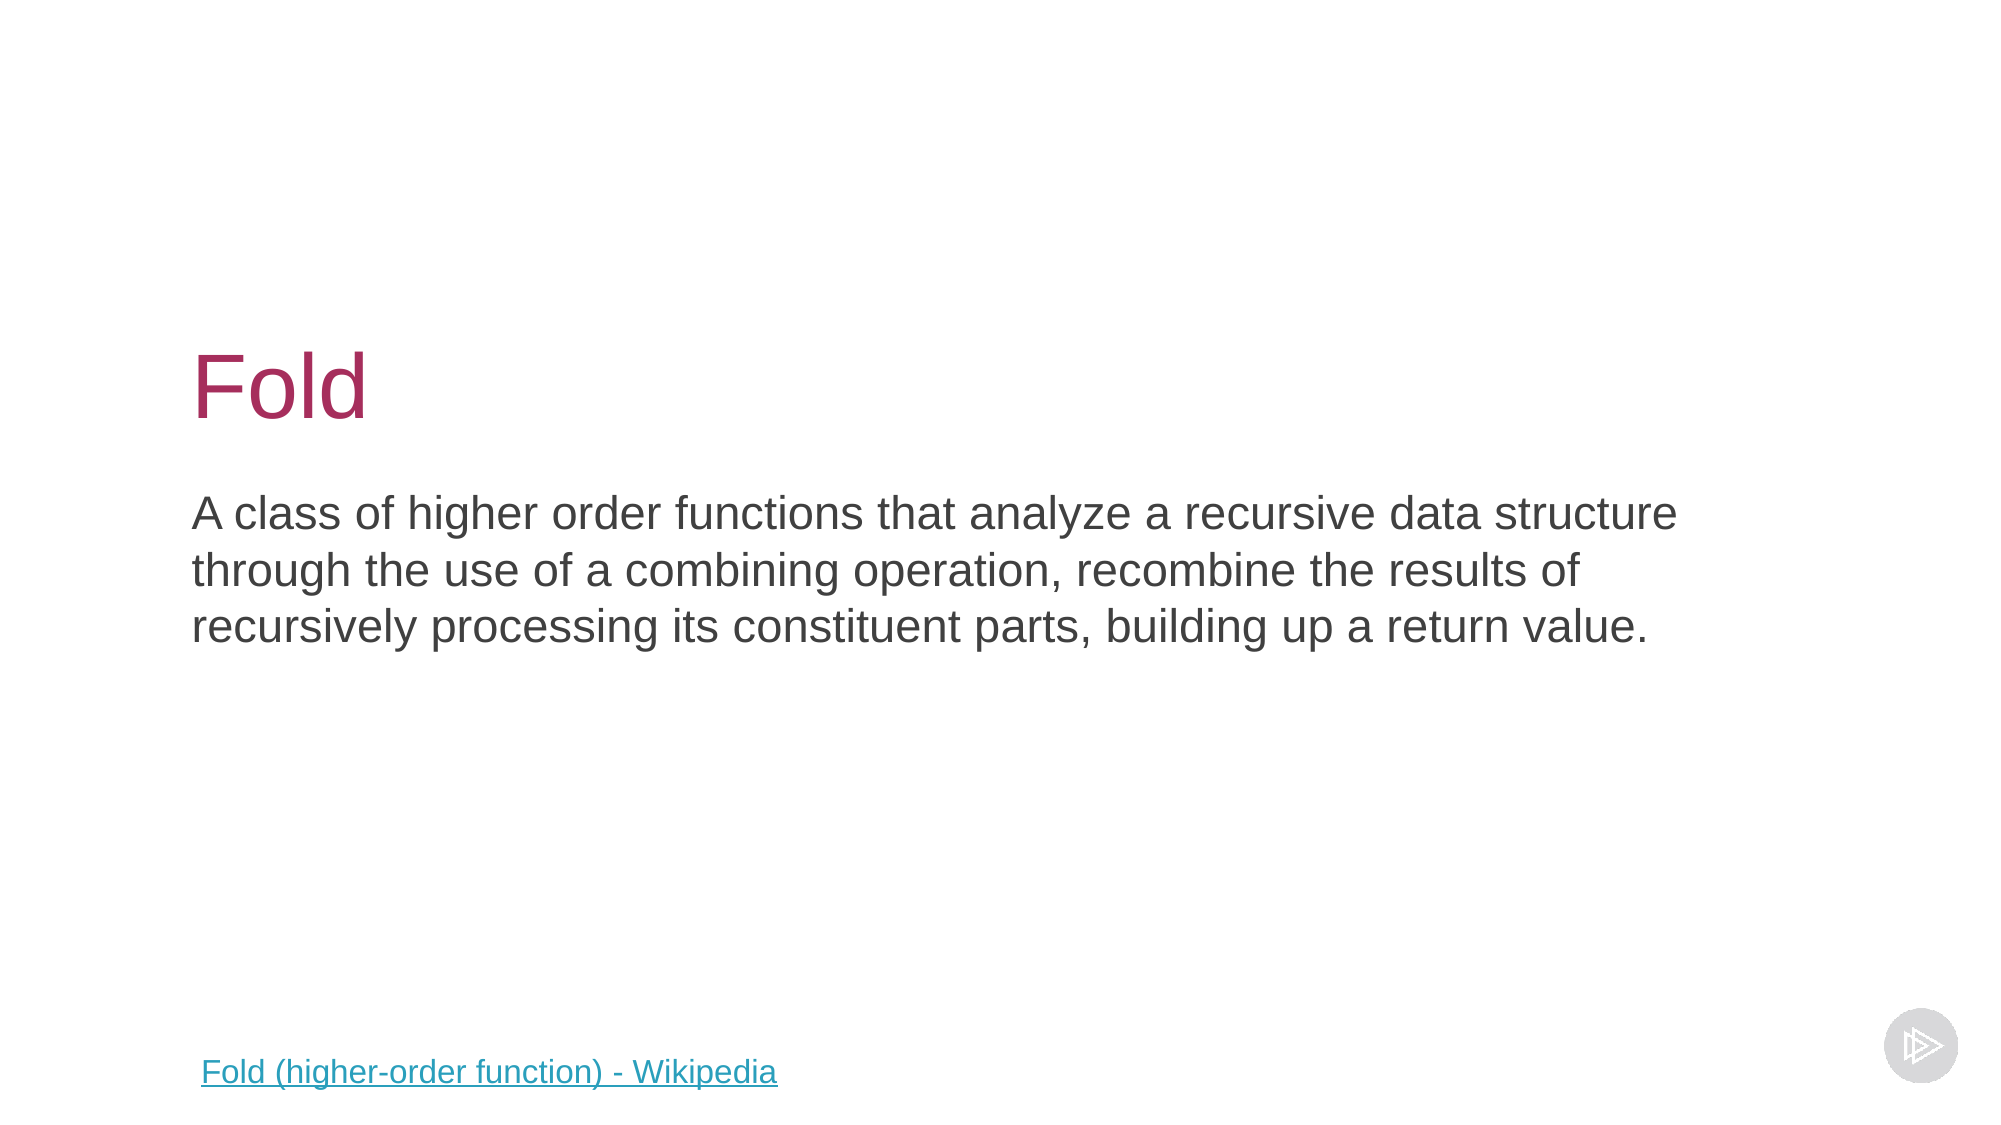

# Fold
A class of higher order functions that analyze a recursive data structure through the use of a combining operation, recombine the results of recursively processing its constituent parts, building up a return value.
Fold (higher-order function) - Wikipedia